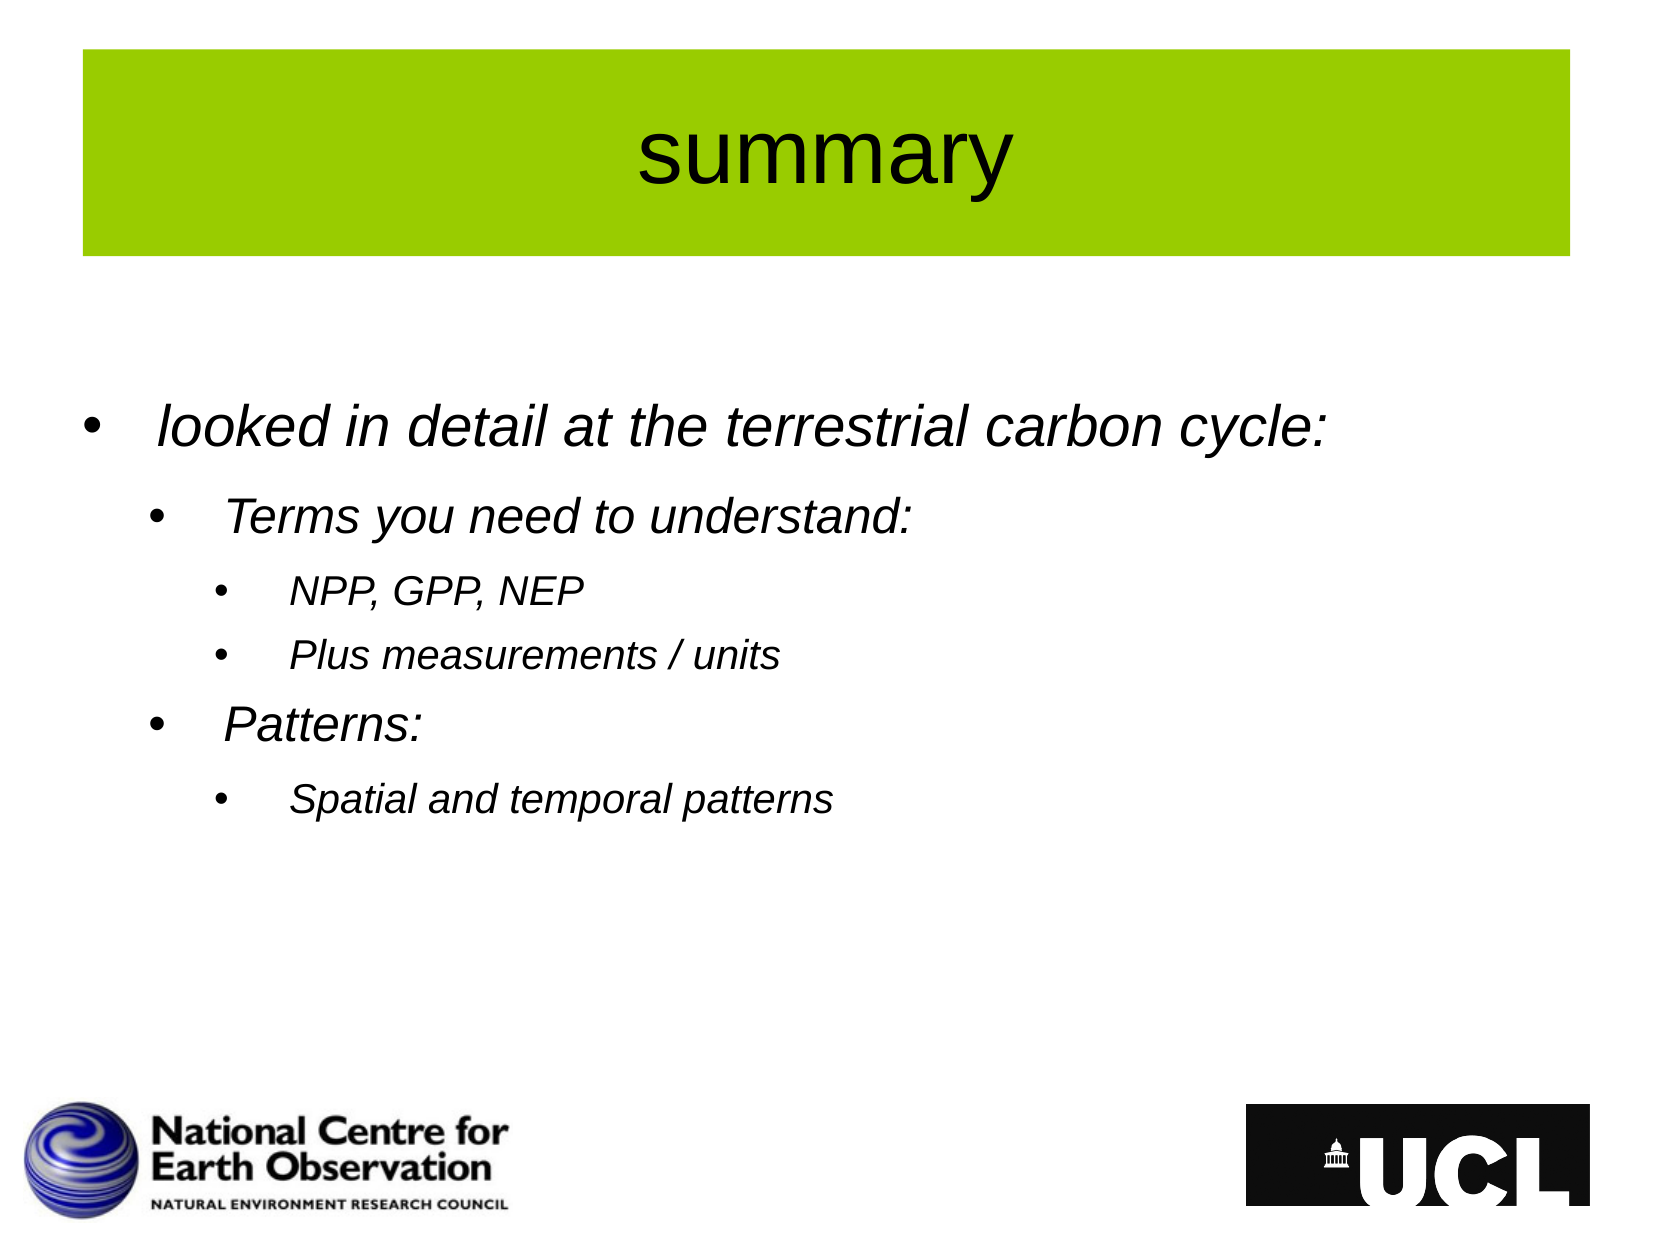

# summary

looked in detail at the terrestrial carbon cycle:
Terms you need to understand:
NPP, GPP, NEP
Plus measurements / units
Patterns:
Spatial and temporal patterns